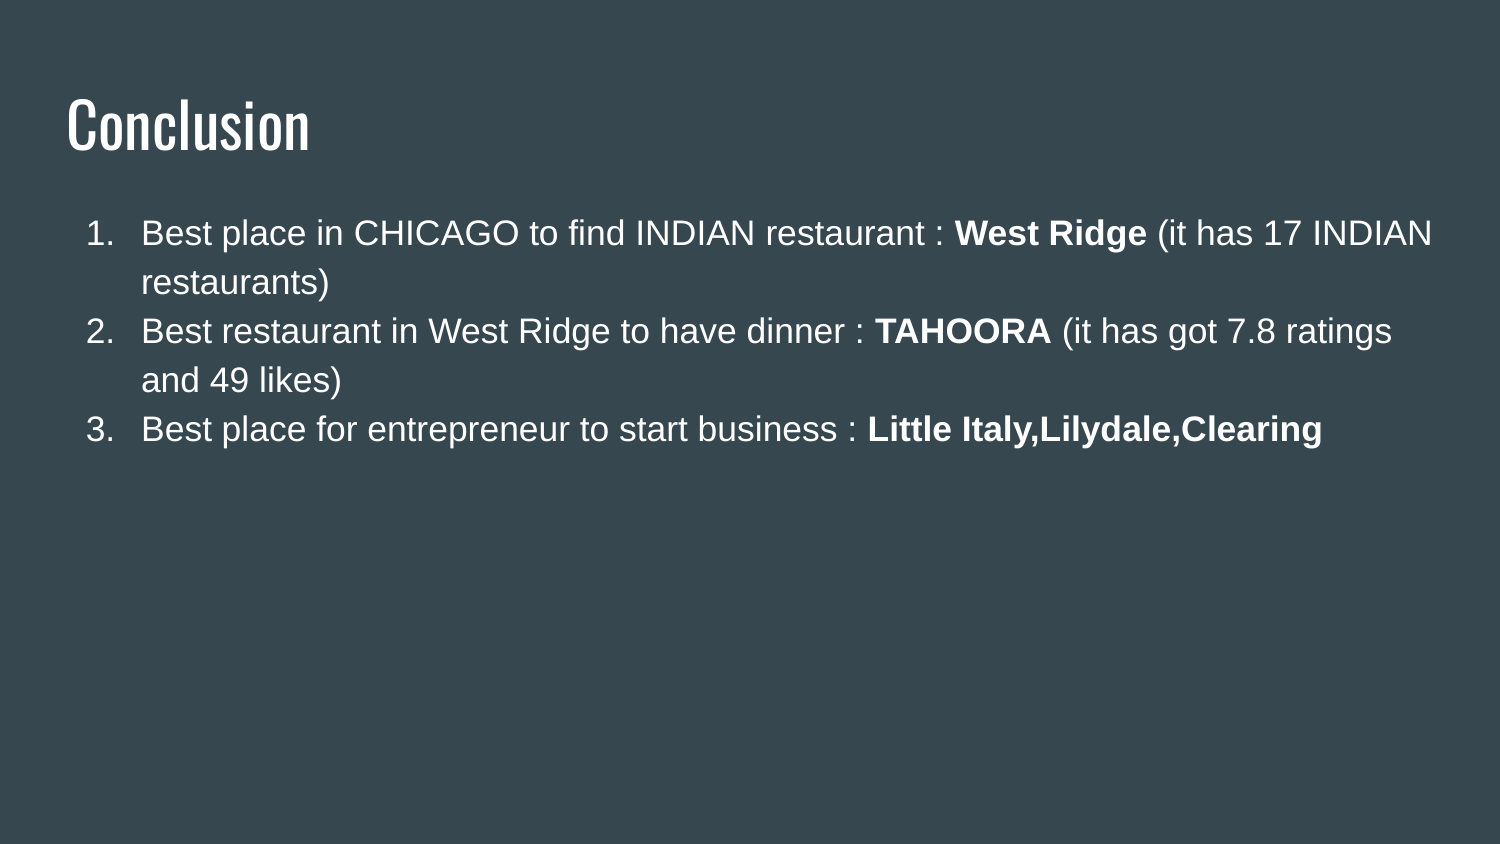

# Conclusion
Best place in CHICAGO to find INDIAN restaurant : West Ridge (it has 17 INDIAN restaurants)
Best restaurant in West Ridge to have dinner : TAHOORA (it has got 7.8 ratings and 49 likes)
Best place for entrepreneur to start business : Little Italy,Lilydale,Clearing